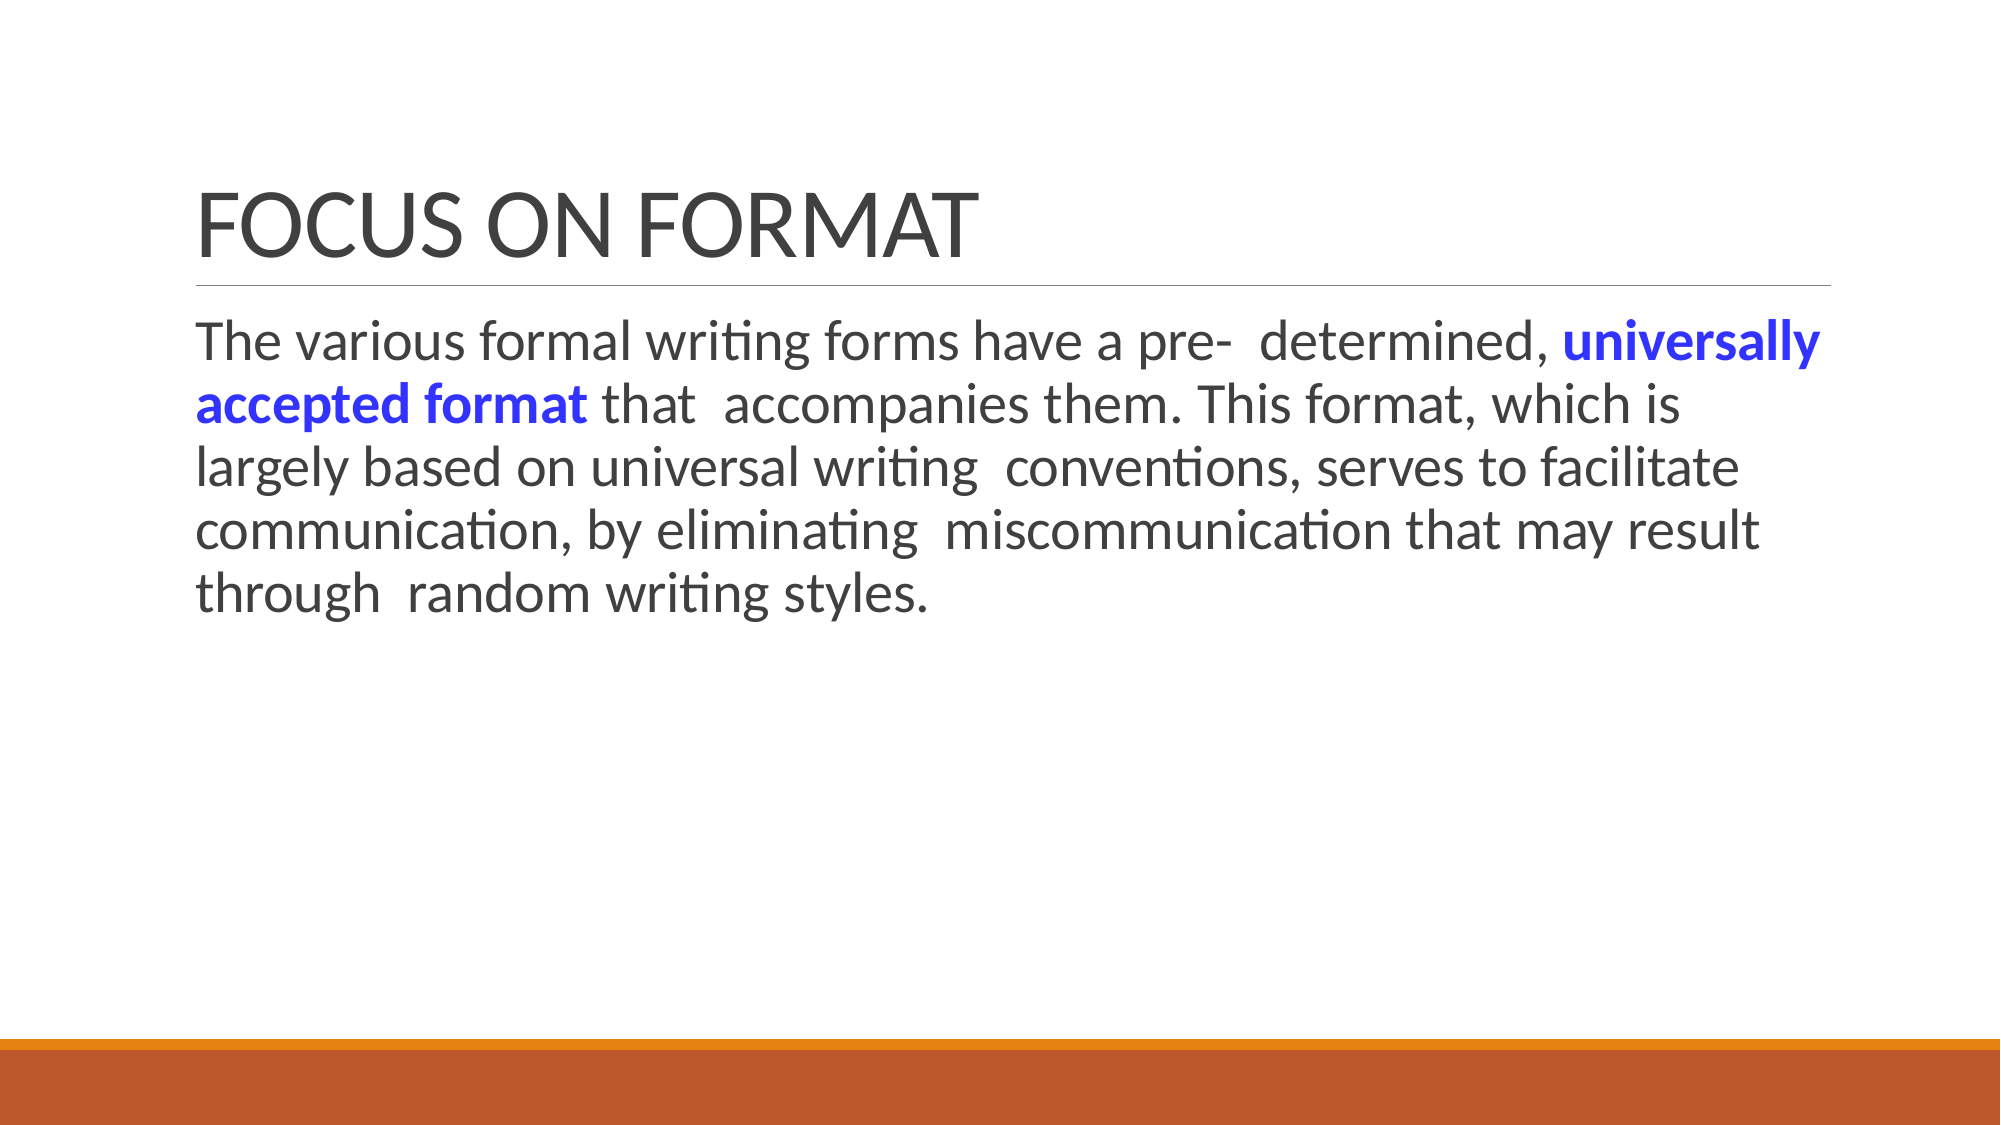

# FOCUS ON FORMAT
The various formal writing forms have a pre-  determined, universally accepted format that  accompanies them. This format, which is  largely based on universal writing  conventions, serves to facilitate  communication, by eliminating  miscommunication that may result through  random writing styles.